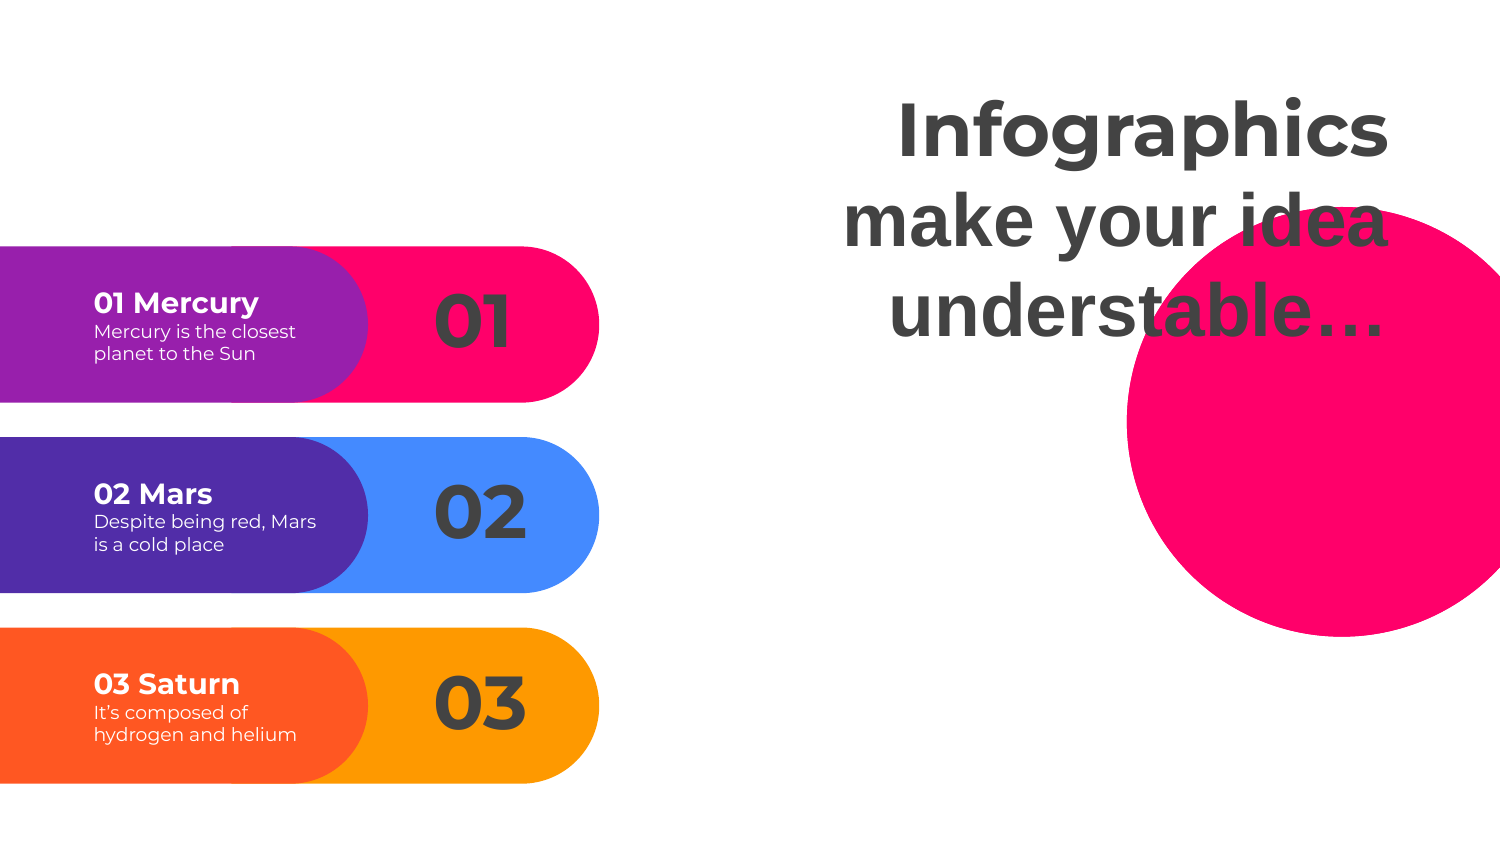

# Infographics make your idea understable…

01
01 Mercury
Mercury is the closest planet to the Sun

02
02 Mars
Despite being red, Mars is a cold place

03
03 Saturn
It’s composed of hydrogen and helium